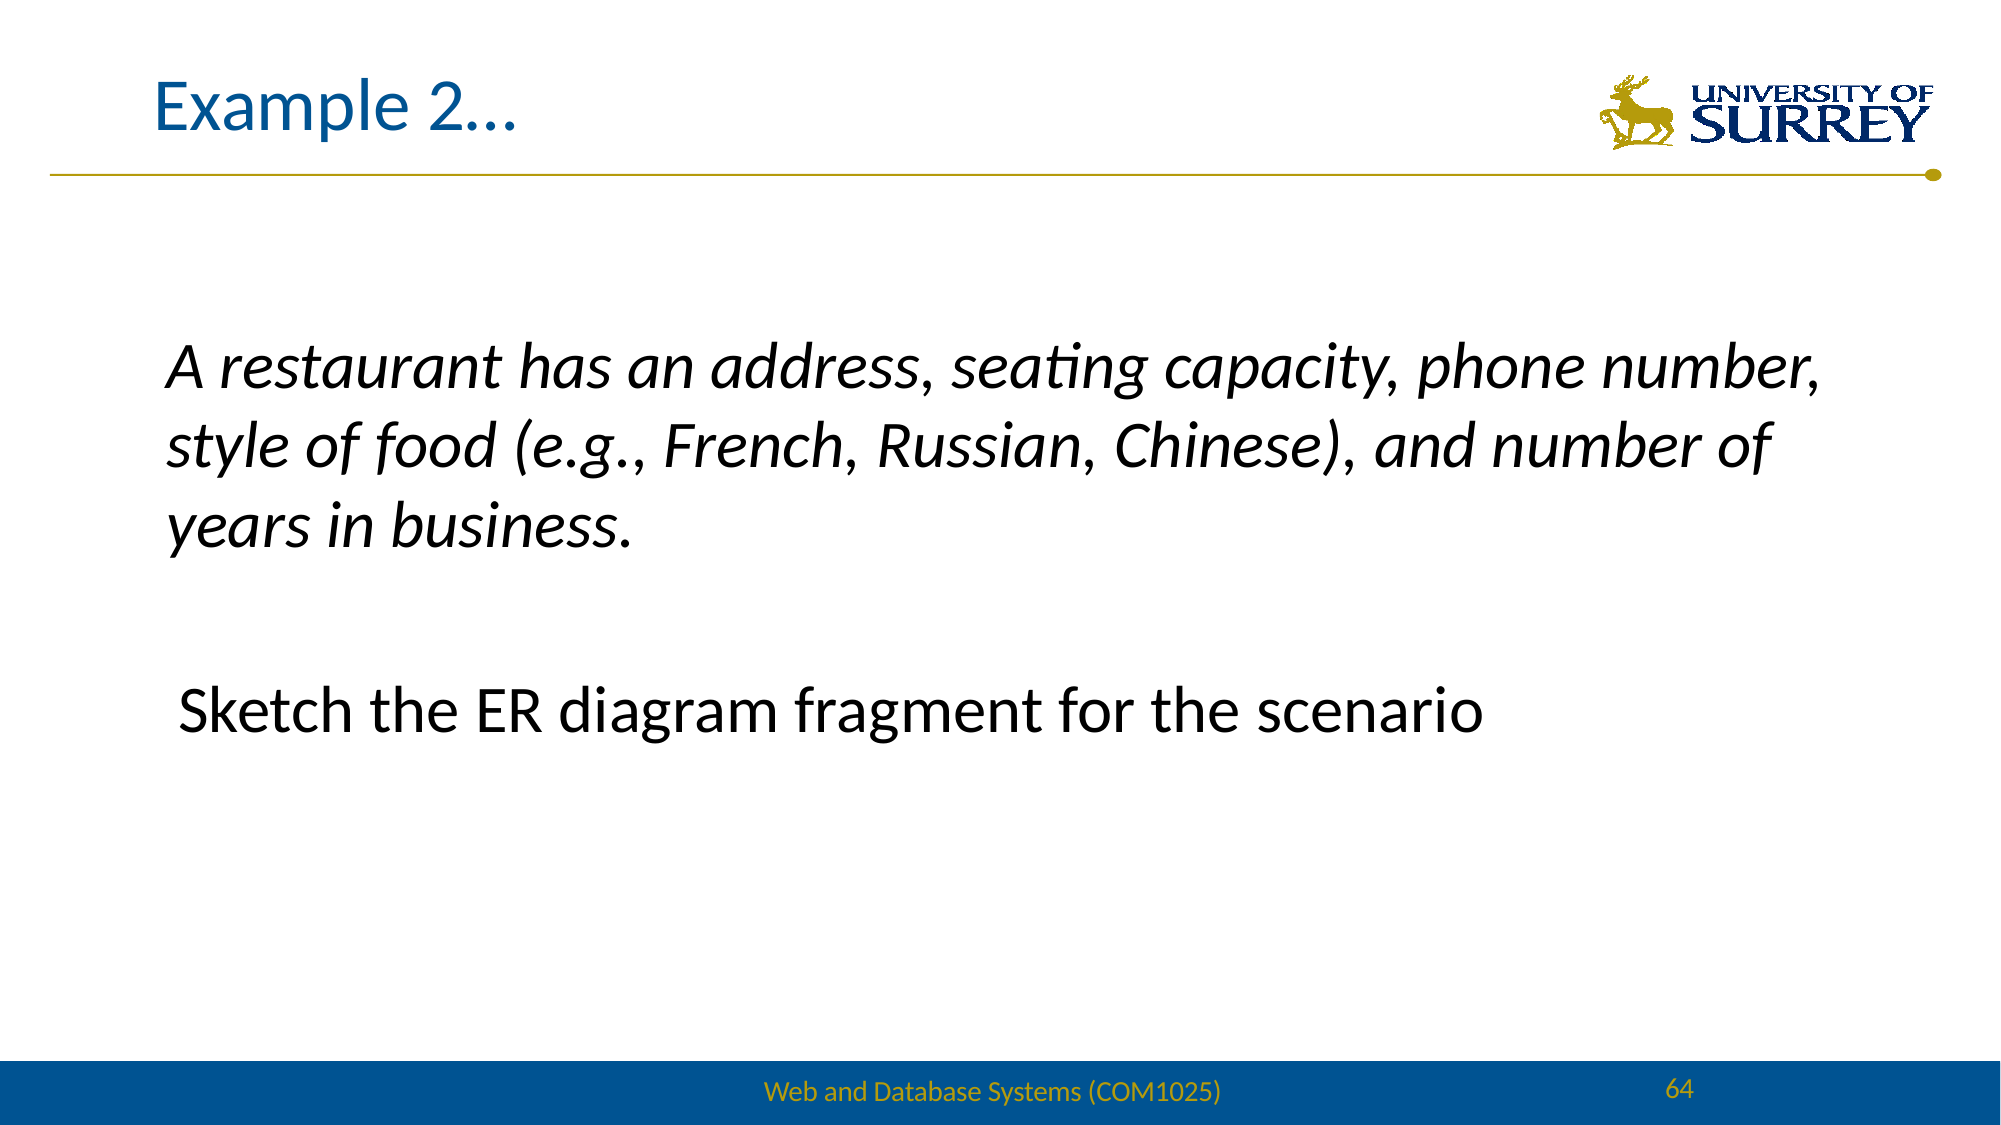

# Example 2…
A restaurant has an address, seating capacity, phone number, style of food (e.g., French, Russian, Chinese), and number of years in business.
Sketch the ER diagram fragment for the scenario
64
Web and Database Systems (COM1025)